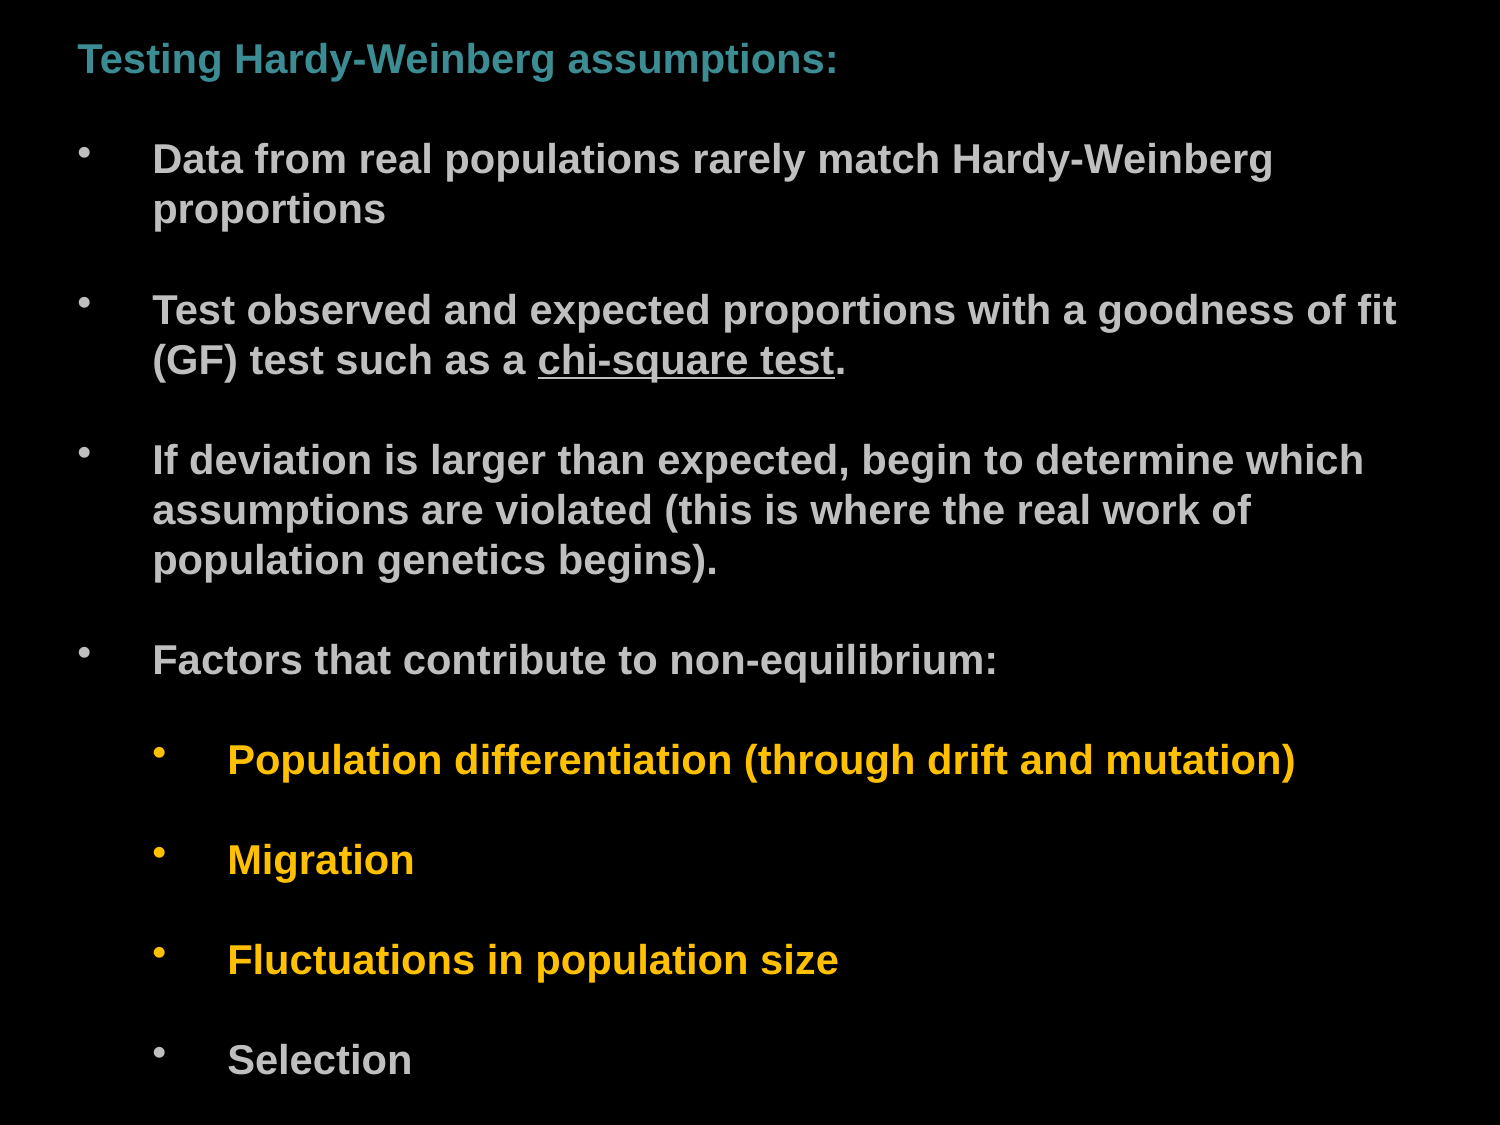

Testing Hardy-Weinberg assumptions:

Data from real populations rarely match Hardy-Weinberg proportions

Test observed and expected proportions with a goodness of fit (GF) test such as a chi-square test.

If deviation is larger than expected, begin to determine which assumptions are violated (this is where the real work of population genetics begins).

Factors that contribute to non-equilibrium:

Population differentiation (through drift and mutation)

Migration

Fluctuations in population size

Selection